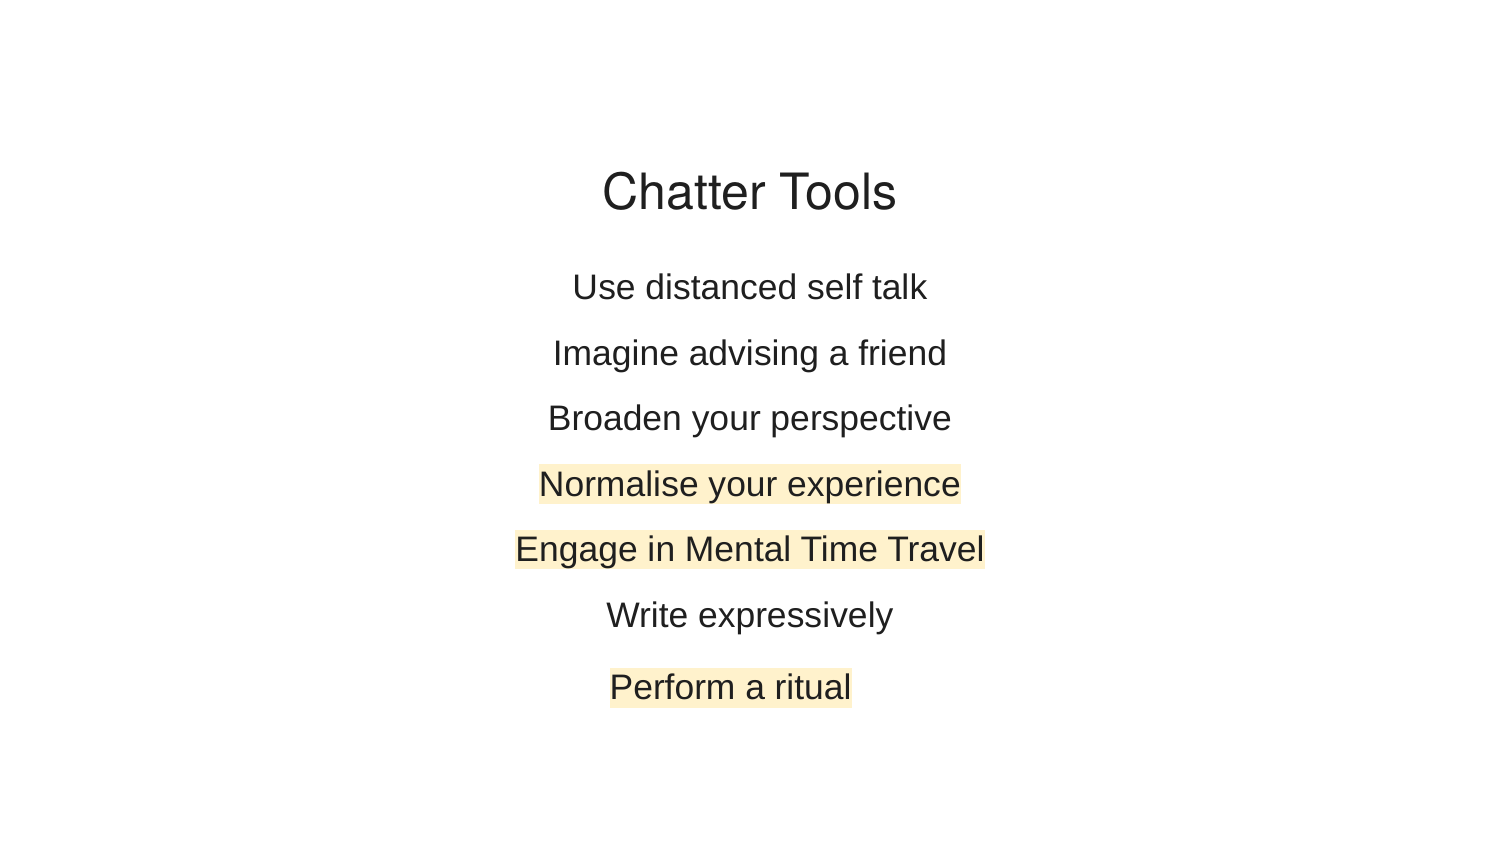

Chatter Tools
Use distanced self talk
Imagine advising a friend

Broaden your perspective
Normalise your experience

Engage in Mental Time Travel

Write expressively
Perform a ritual